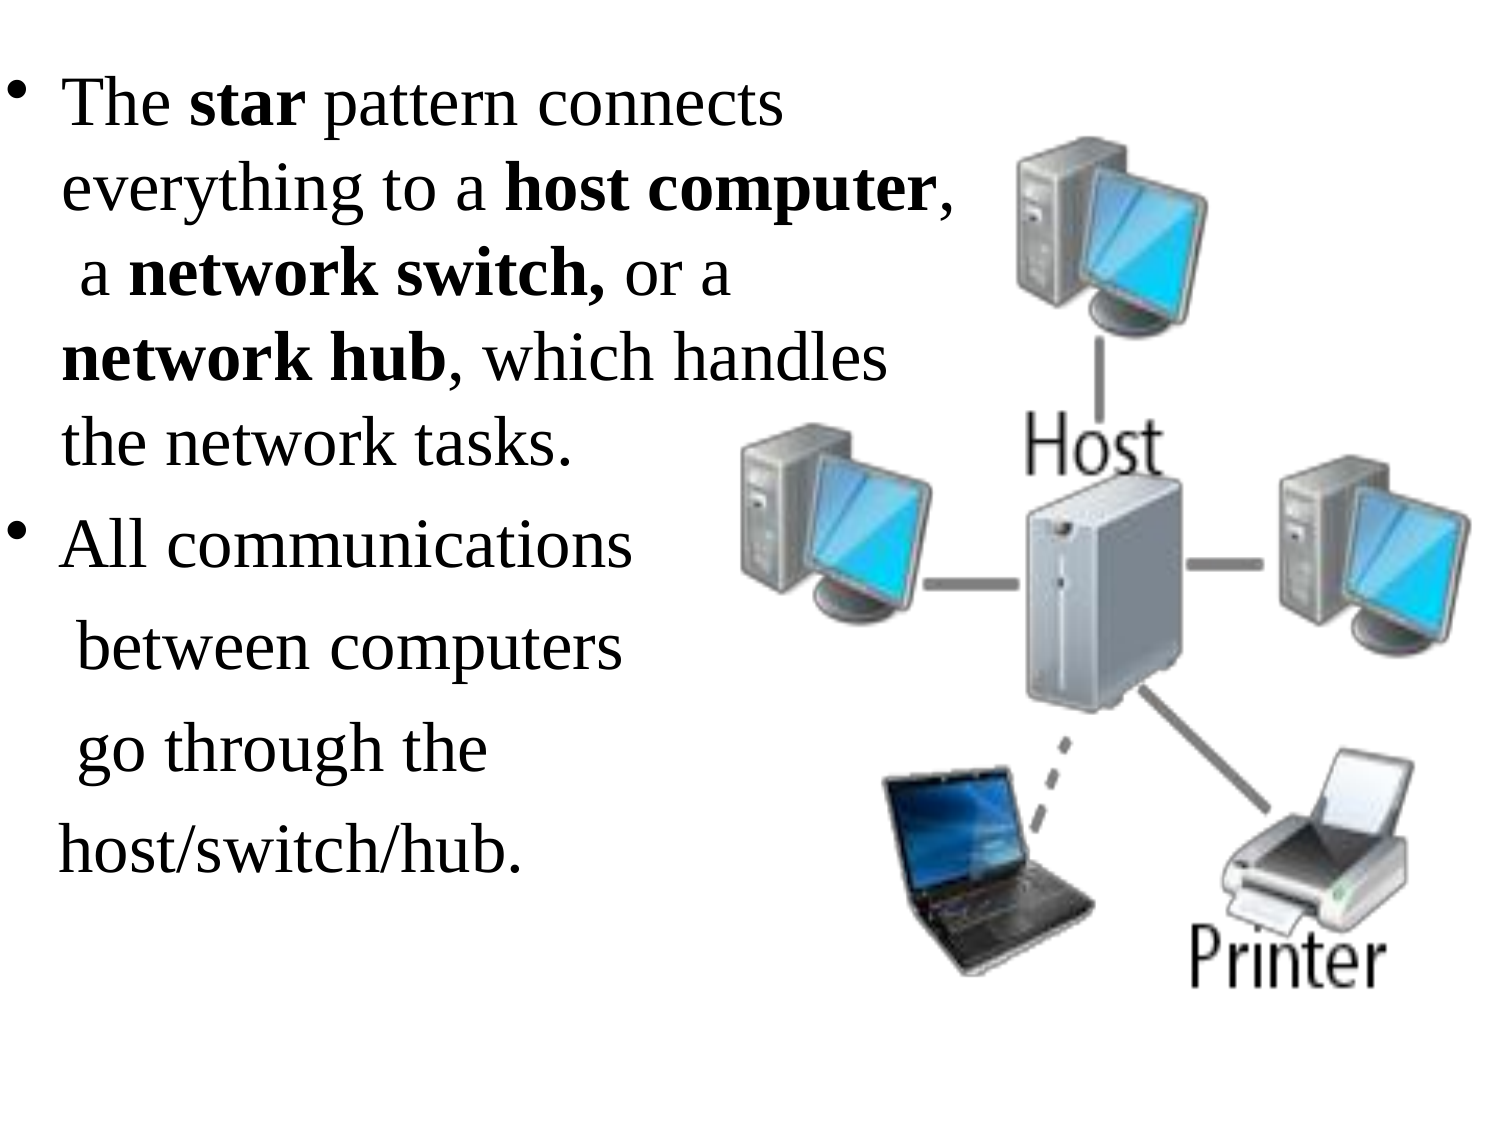

The star pattern connects  everything to a host computer,  a network switch, or a  network hub, which handles  the network tasks.
All communications  between computers  go through the  host/switch/hub.